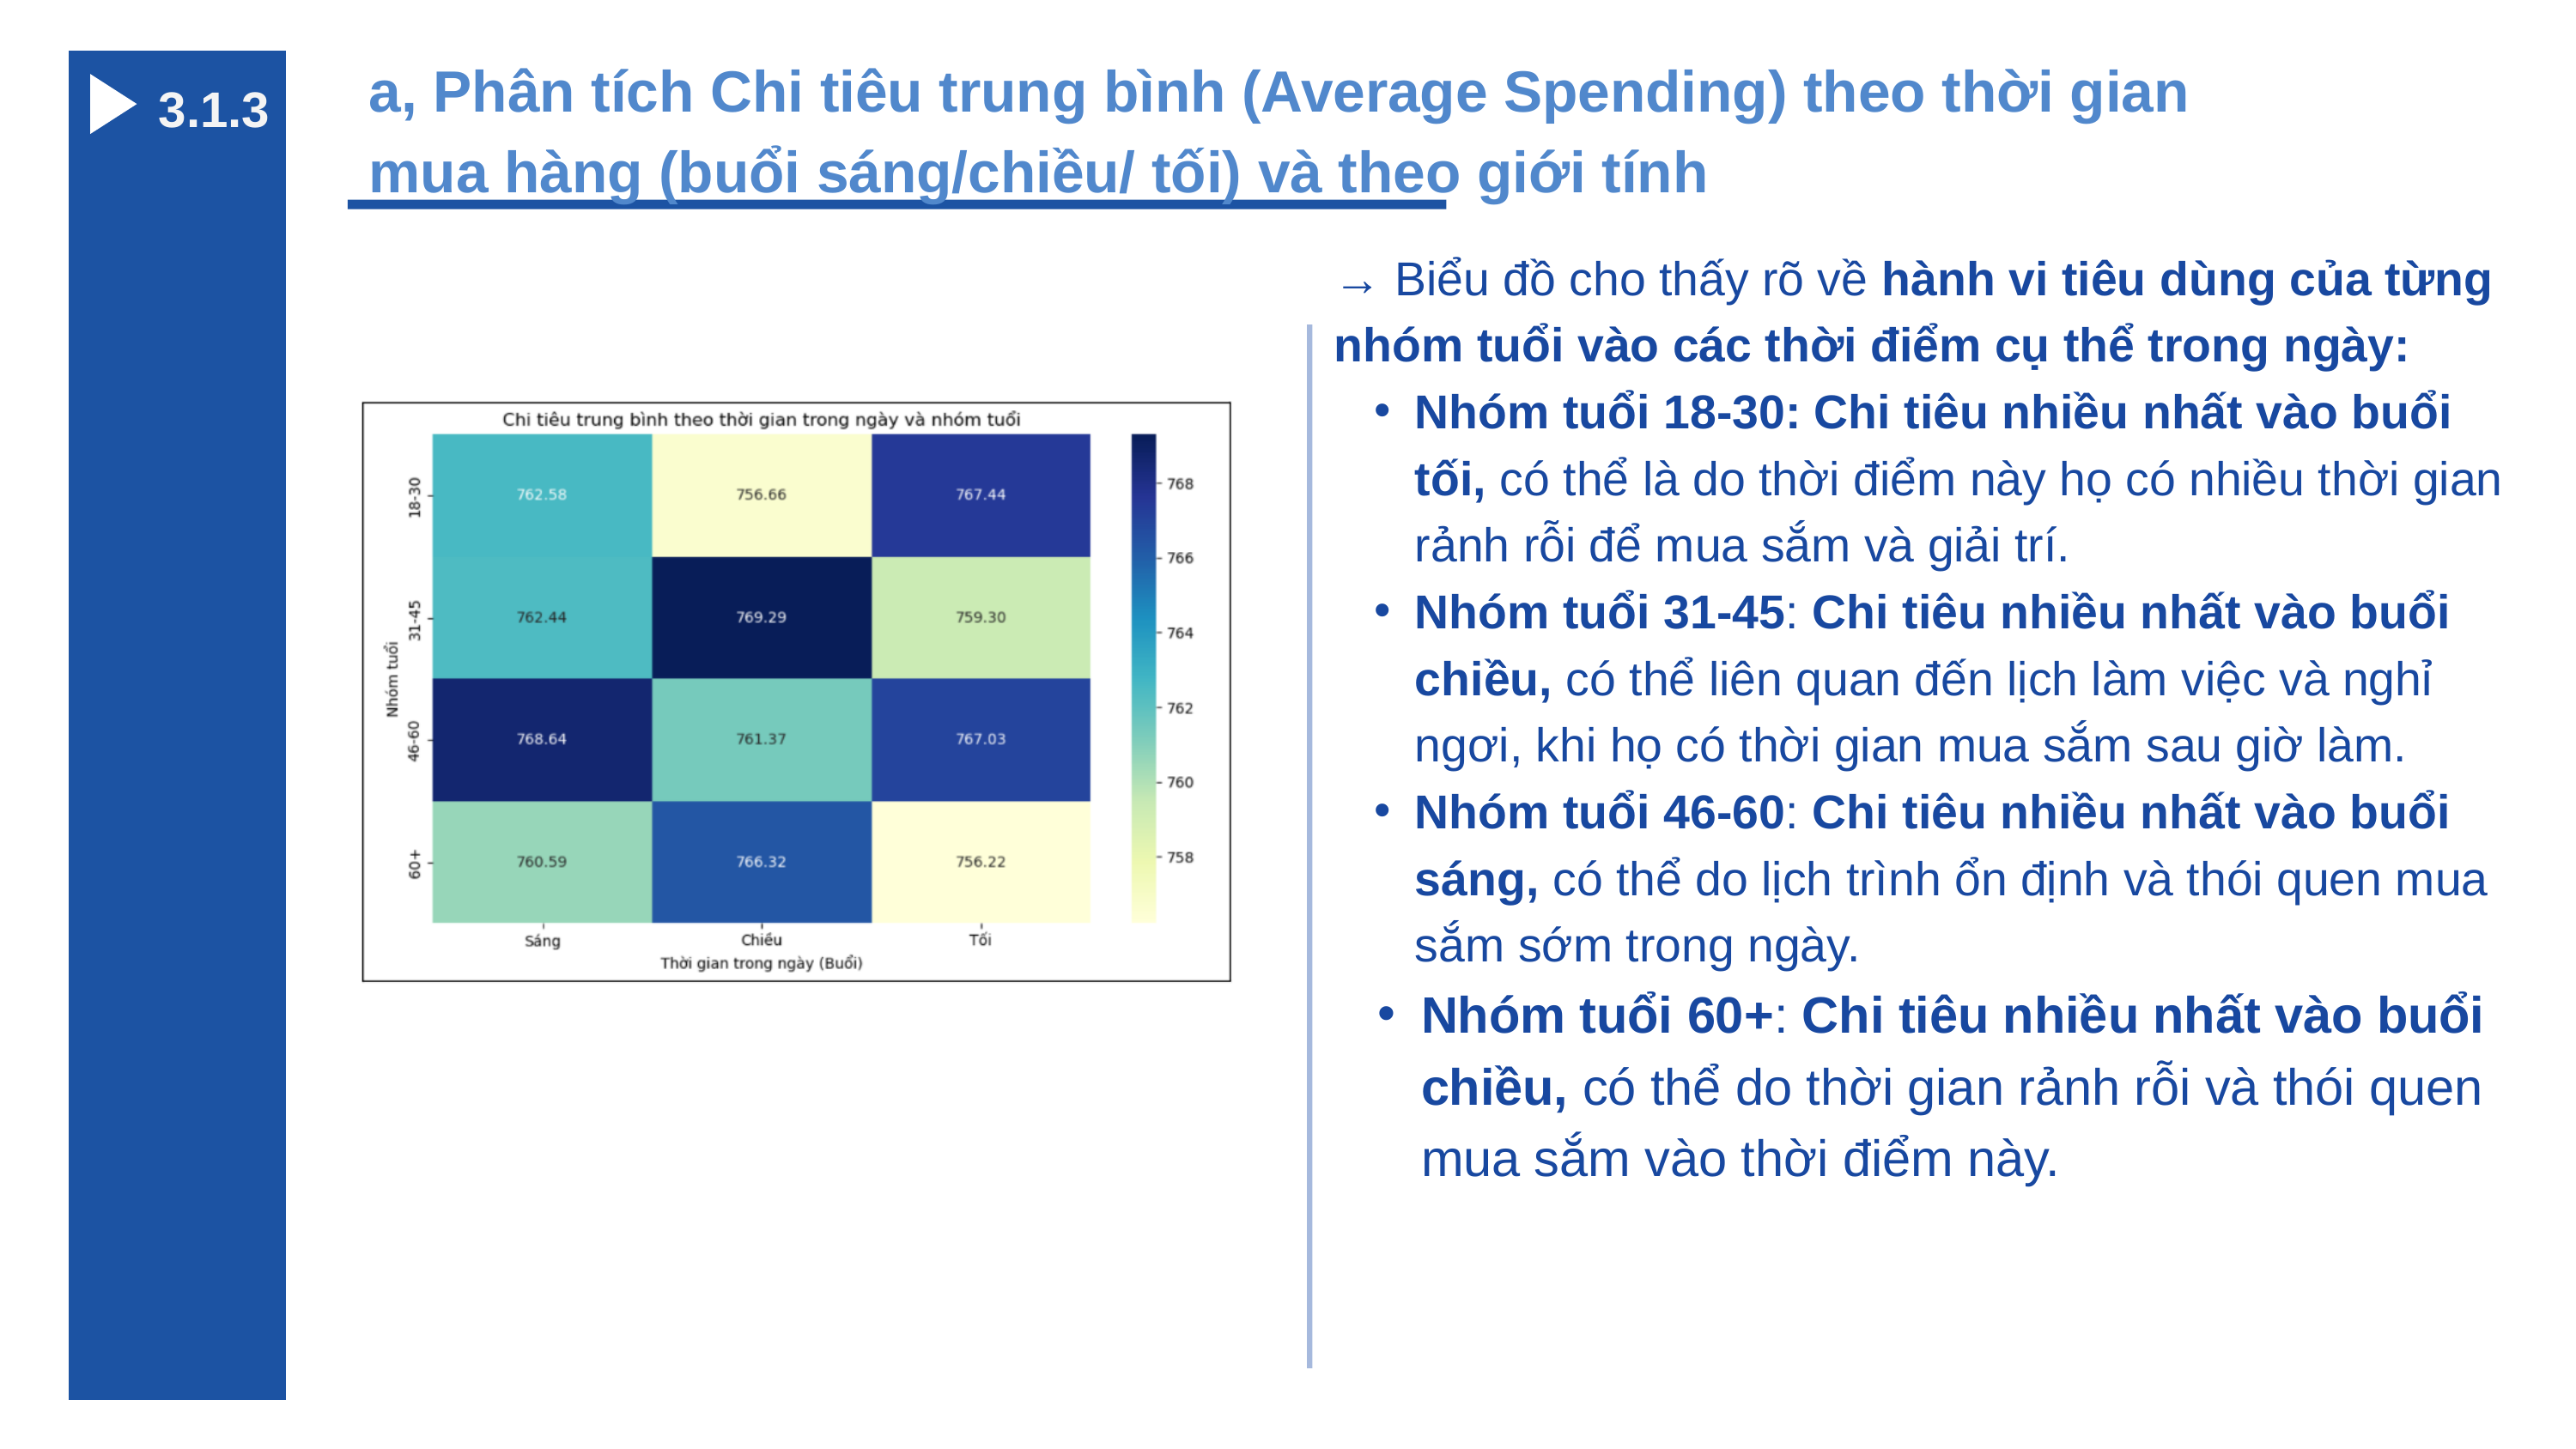

a, Phân tích Chi tiêu trung bình (Average Spending) theo thời gian mua hàng (buổi sáng/chiều/ tối) và theo giới tính

3.1.3

→ Biểu đồ cho thấy rõ về hành vi tiêu dùng của từng nhóm tuổi vào các thời điểm cụ thể trong ngày:
Nhóm tuổi 18-30: Chi tiêu nhiều nhất vào buổi tối, có thể là do thời điểm này họ có nhiều thời gian rảnh rỗi để mua sắm và giải trí.
Nhóm tuổi 31-45: Chi tiêu nhiều nhất vào buổi chiều, có thể liên quan đến lịch làm việc và nghỉ ngơi, khi họ có thời gian mua sắm sau giờ làm.
Nhóm tuổi 46-60: Chi tiêu nhiều nhất vào buổi sáng, có thể do lịch trình ổn định và thói quen mua sắm sớm trong ngày.
Nhóm tuổi 60+: Chi tiêu nhiều nhất vào buổi chiều, có thể do thời gian rảnh rỗi và thói quen mua sắm vào thời điểm này.